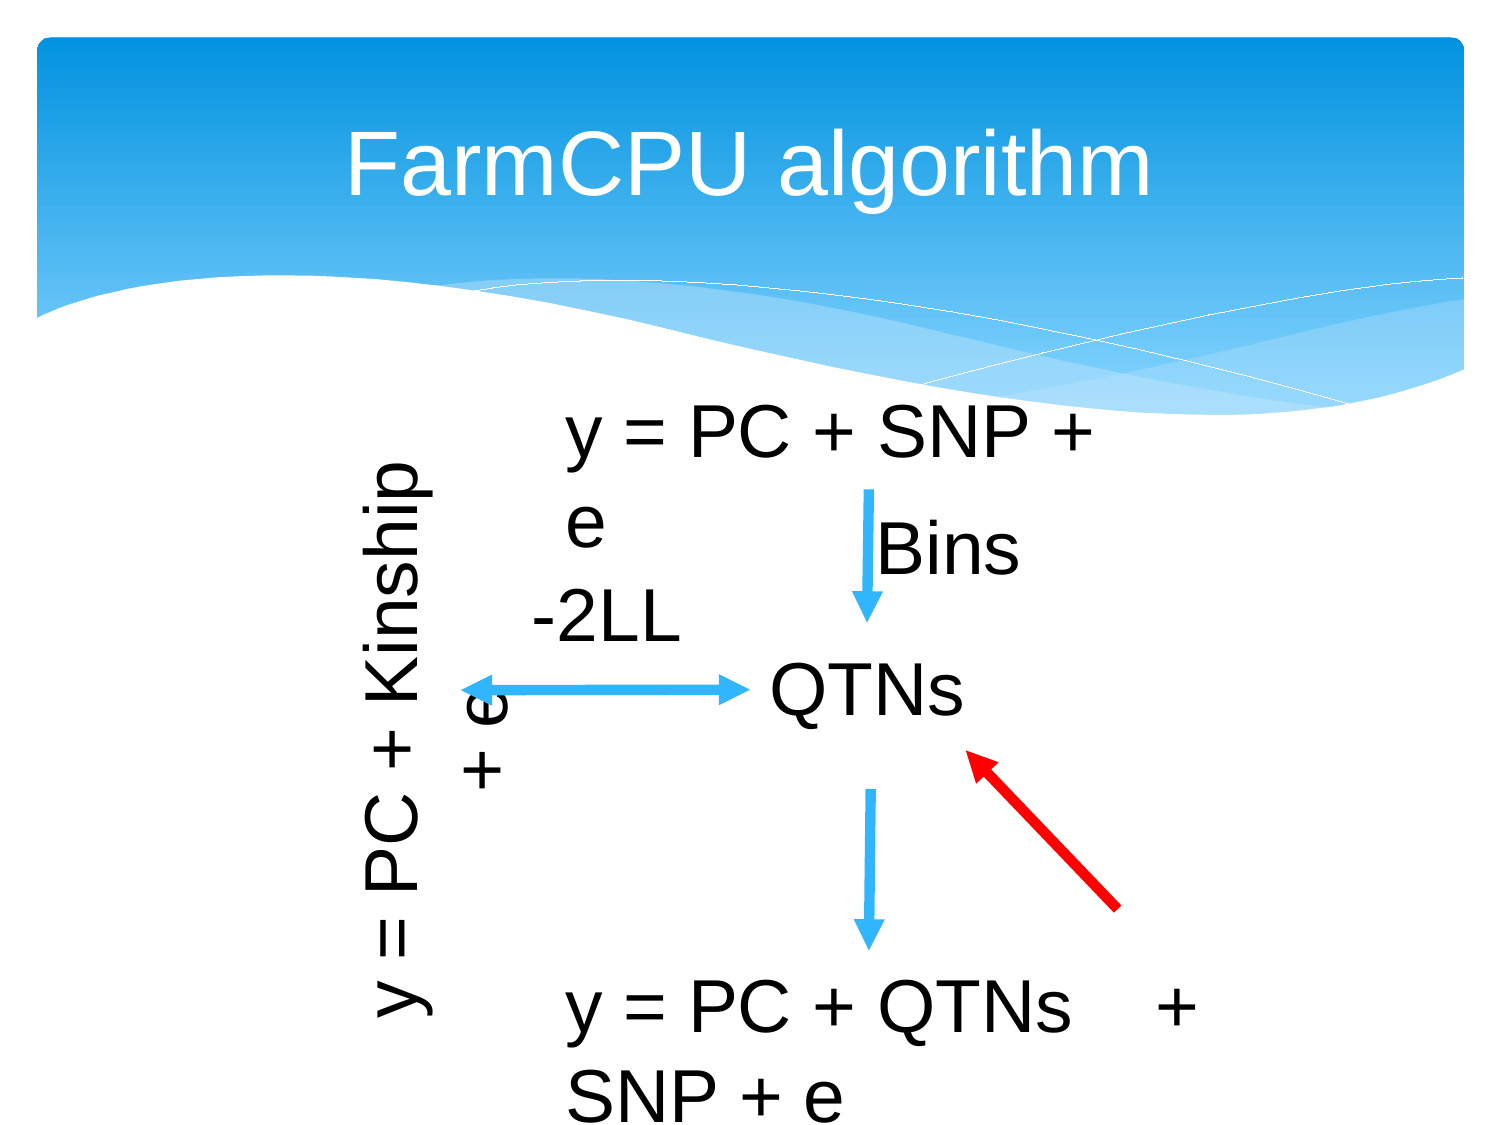

# FarmCPU algorithm
y = PC + SNP + e
Bins
-2LL
QTNs
y = PC + Kinship + e
y = PC + QTNs    + SNP + e